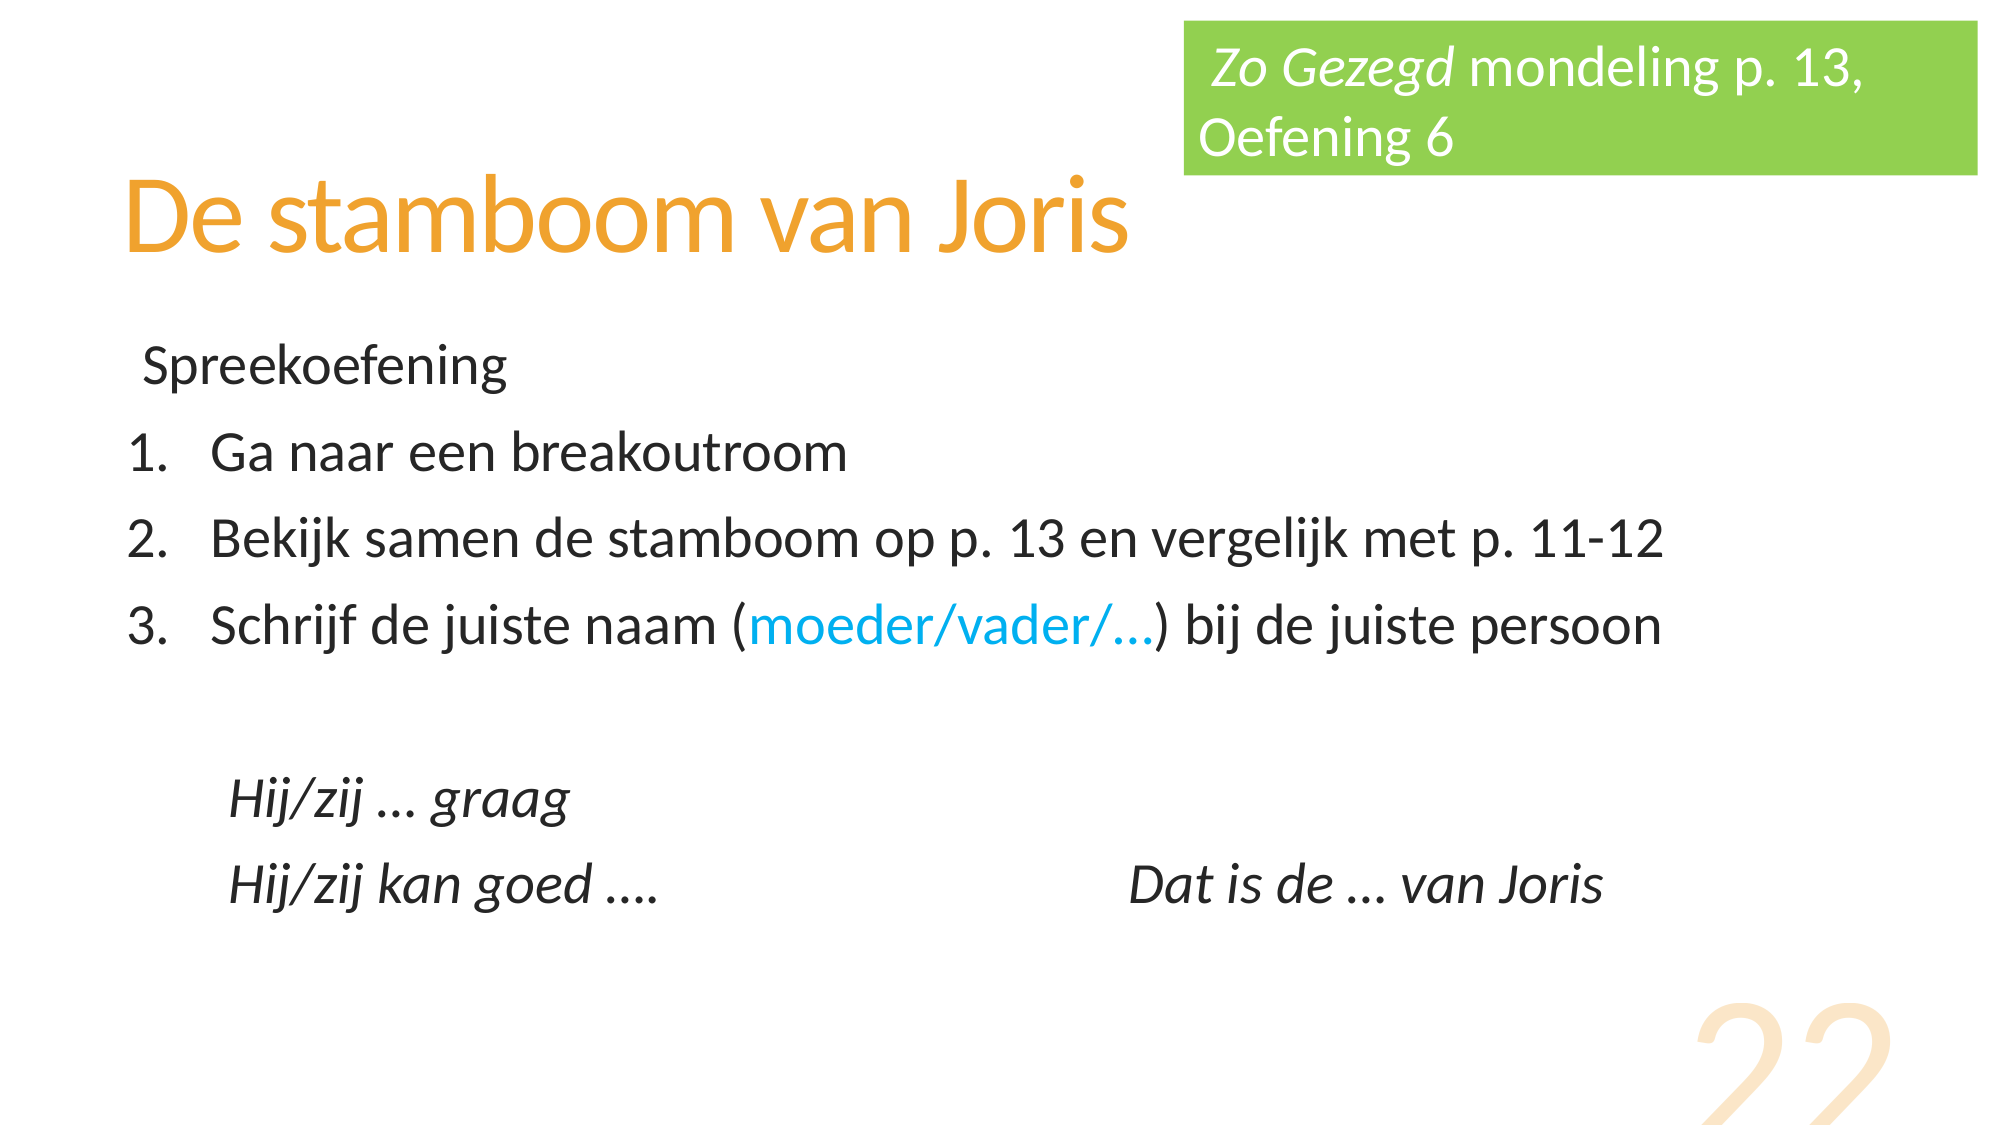

Zo Gezegd mondeling p. 13,
Oefening 6
# De stamboom van Joris
Spreekoefening
Ga naar een breakoutroom
Bekijk samen de stamboom op p. 13 en vergelijk met p. 11-12
Schrijf de juiste naam (moeder/vader/…) bij de juiste persoon

Hij/zij … graag
Hij/zij kan goed ….				Dat is de … van Joris
22